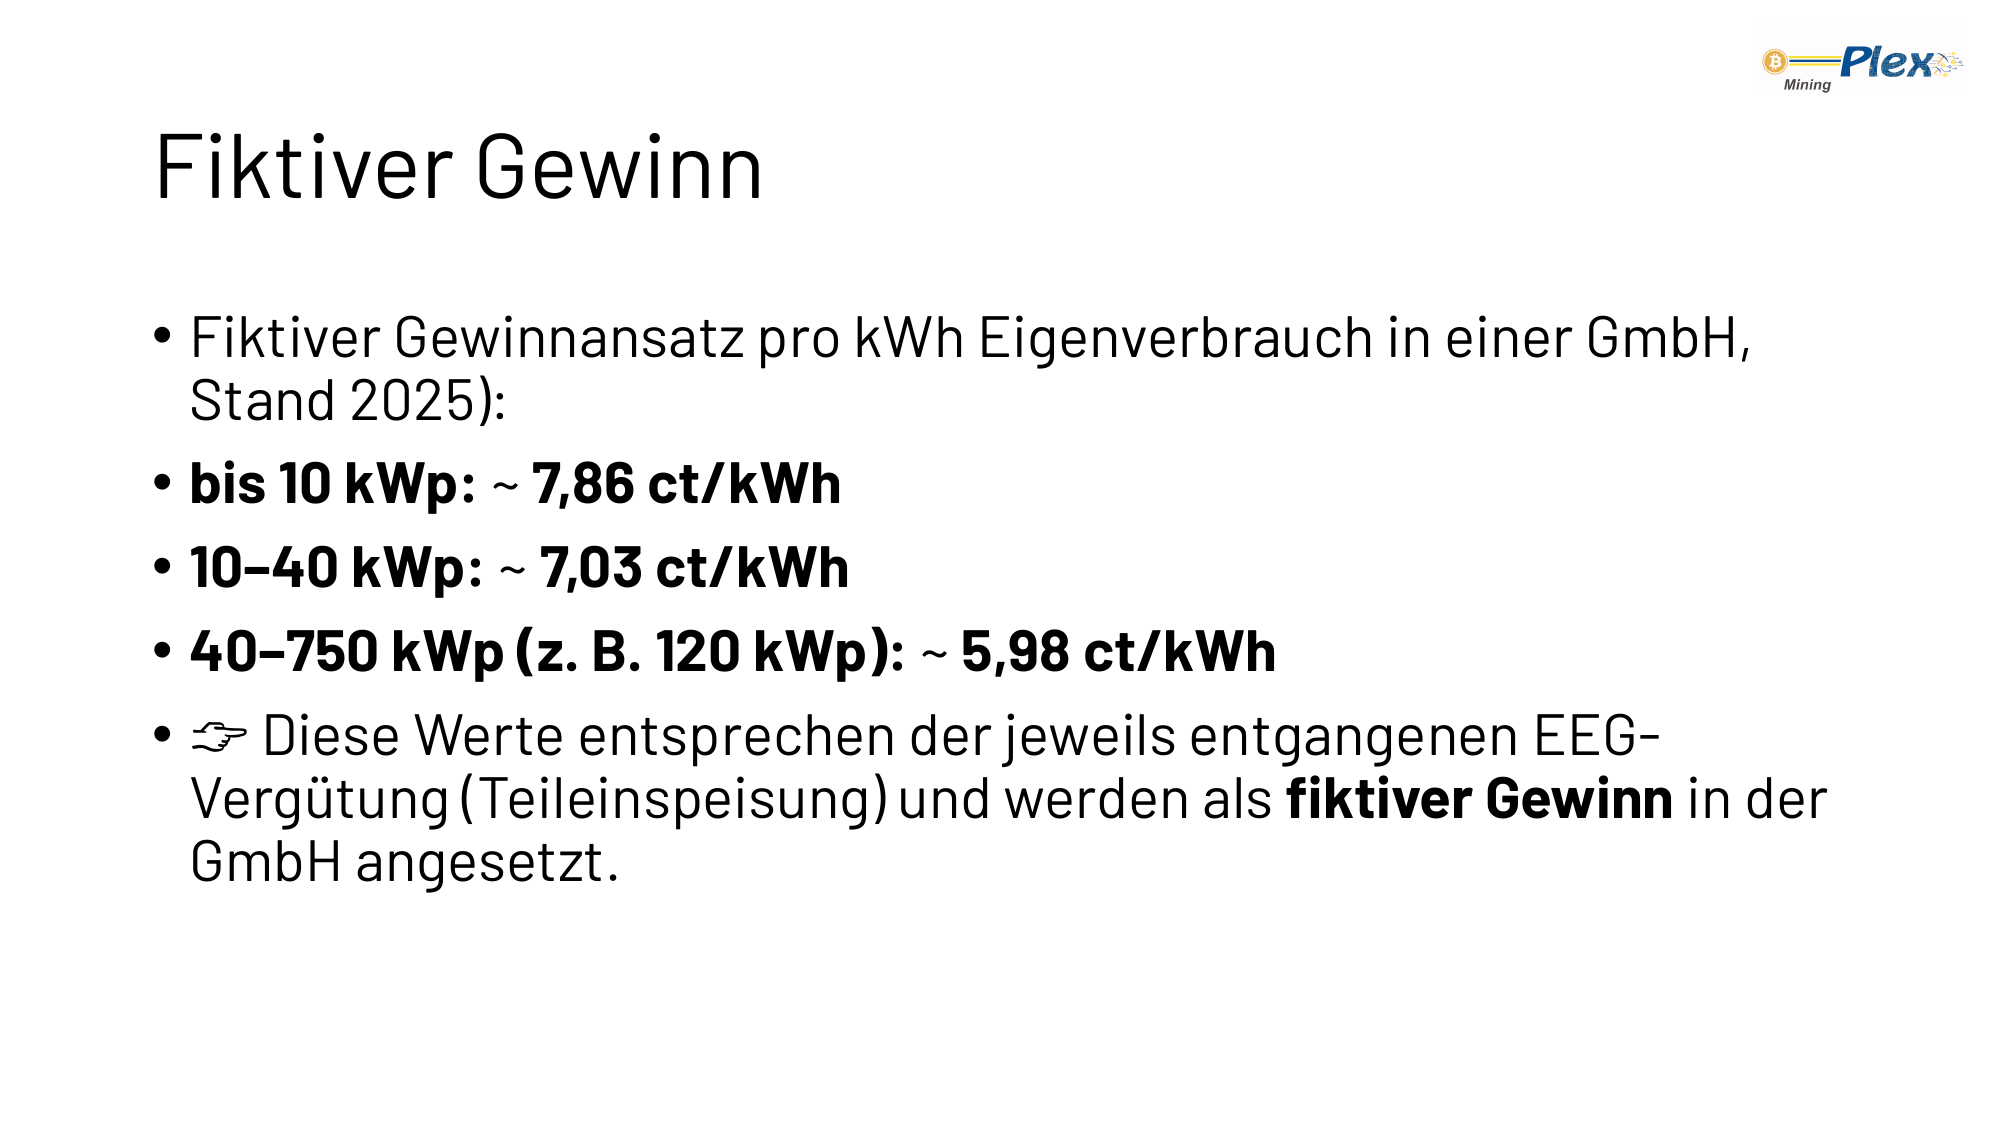

# Fiktiver Gewinn
Fiktiver Gewinnansatz pro kWh Eigenverbrauch in einer GmbH, Stand 2025):
bis 10 kWp: ~ 7,86 ct/kWh
10–40 kWp: ~ 7,03 ct/kWh
40–750 kWp (z. B. 120 kWp): ~ 5,98 ct/kWh
👉 Diese Werte entsprechen der jeweils entgangenen EEG-Vergütung (Teileinspeisung) und werden als fiktiver Gewinn in der GmbH angesetzt.